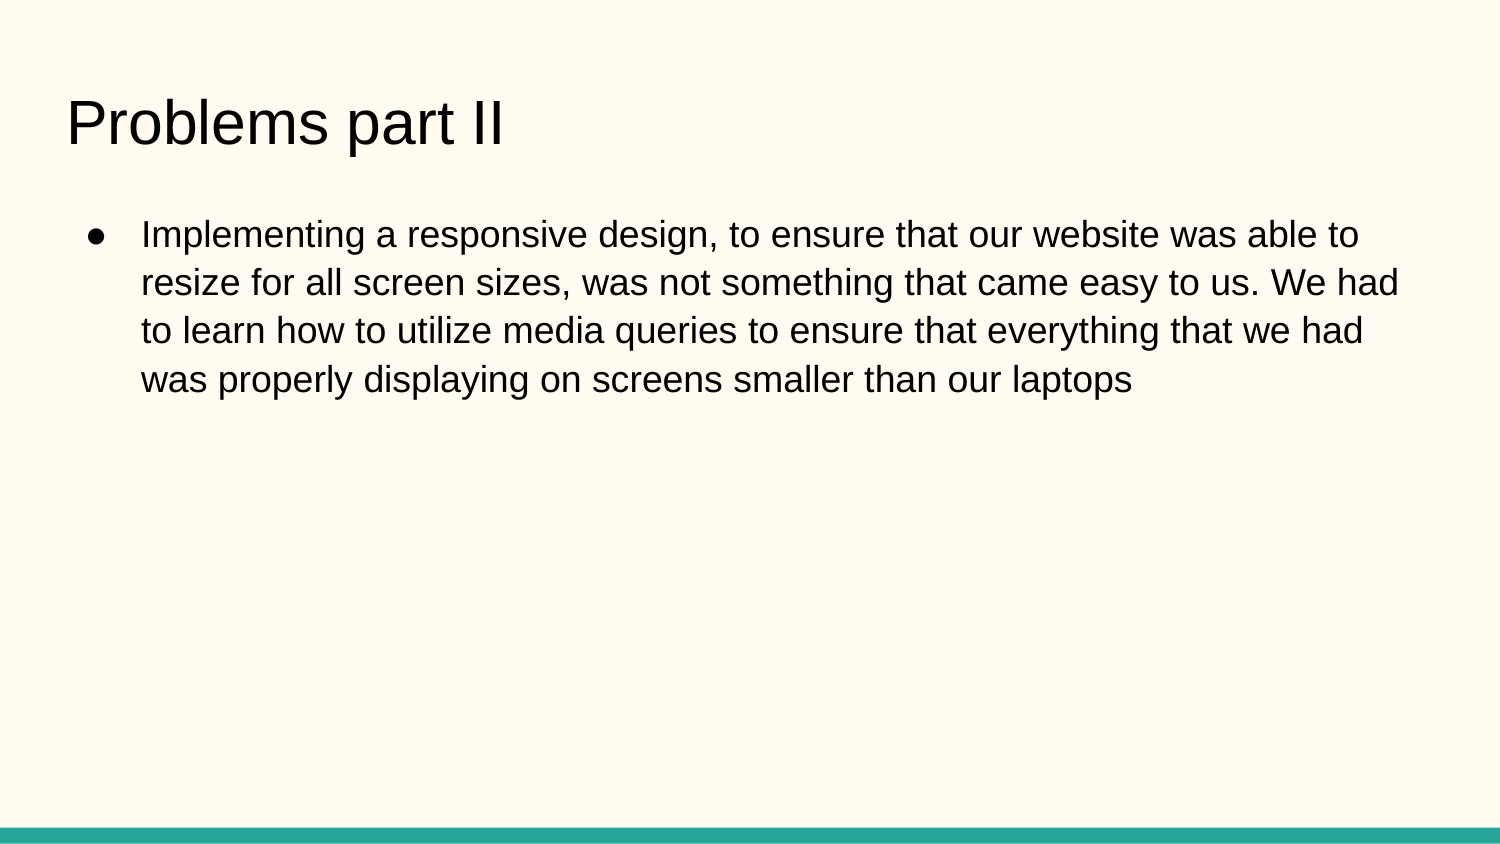

# Problems part II
Implementing a responsive design, to ensure that our website was able to resize for all screen sizes, was not something that came easy to us. We had to learn how to utilize media queries to ensure that everything that we had was properly displaying on screens smaller than our laptops